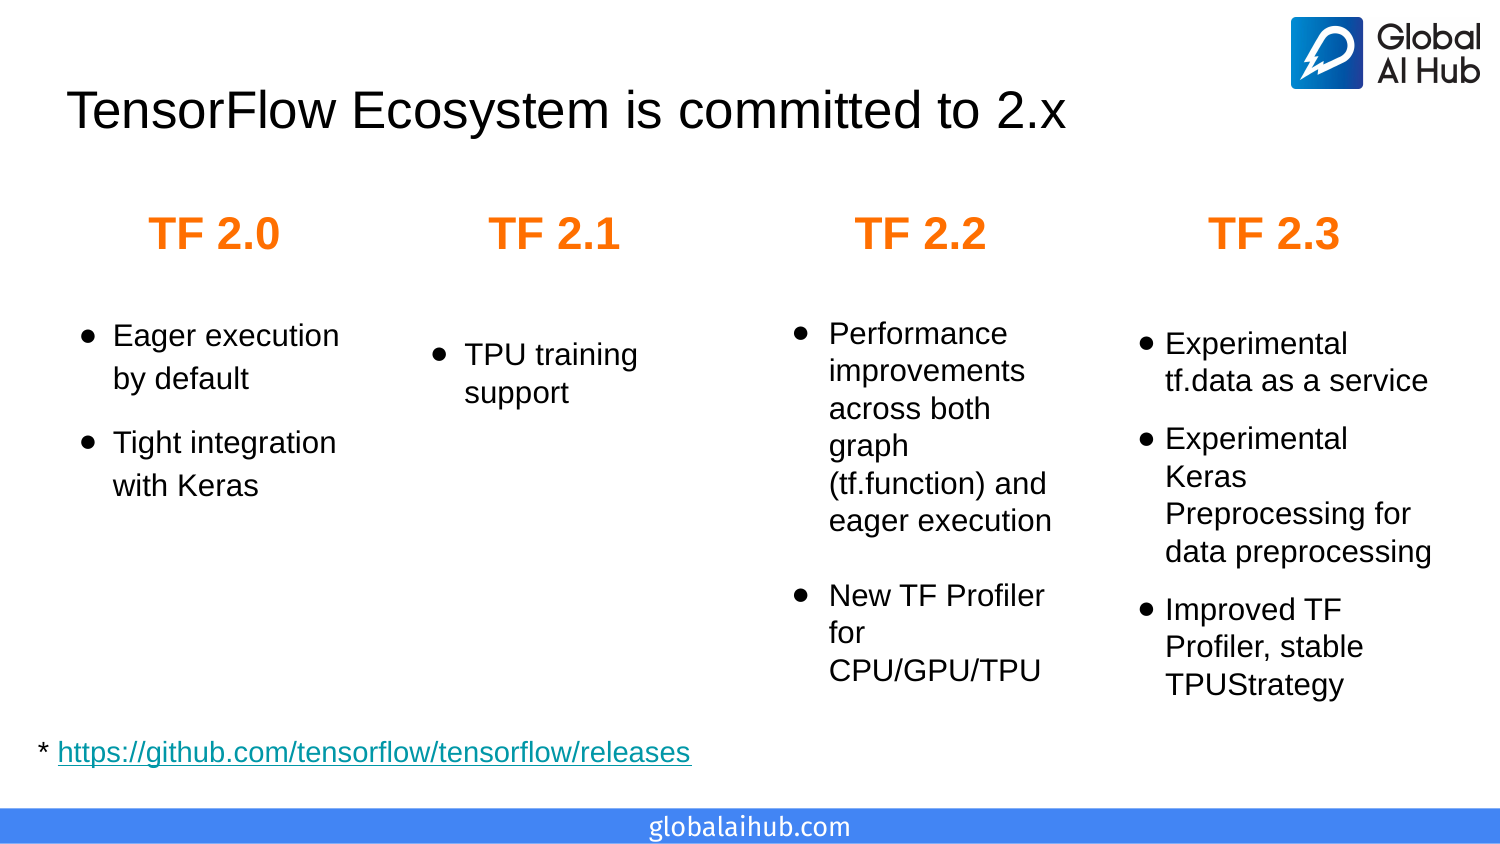

# TensorFlow Ecosystem is committed to 2.x
TF 2.0
TF 2.1
TF 2.2
TF 2.3
Eager execution by default
Tight integration with Keras

Performance improvements across both graph (tf.function) and eager execution
New TF Profiler for CPU/GPU/TPU
Experimental tf.data as a service
Experimental Keras Preprocessing for data preprocessing
Improved TF Profiler, stable TPUStrategy
TPU training support
* https://github.com/tensorflow/tensorflow/releases